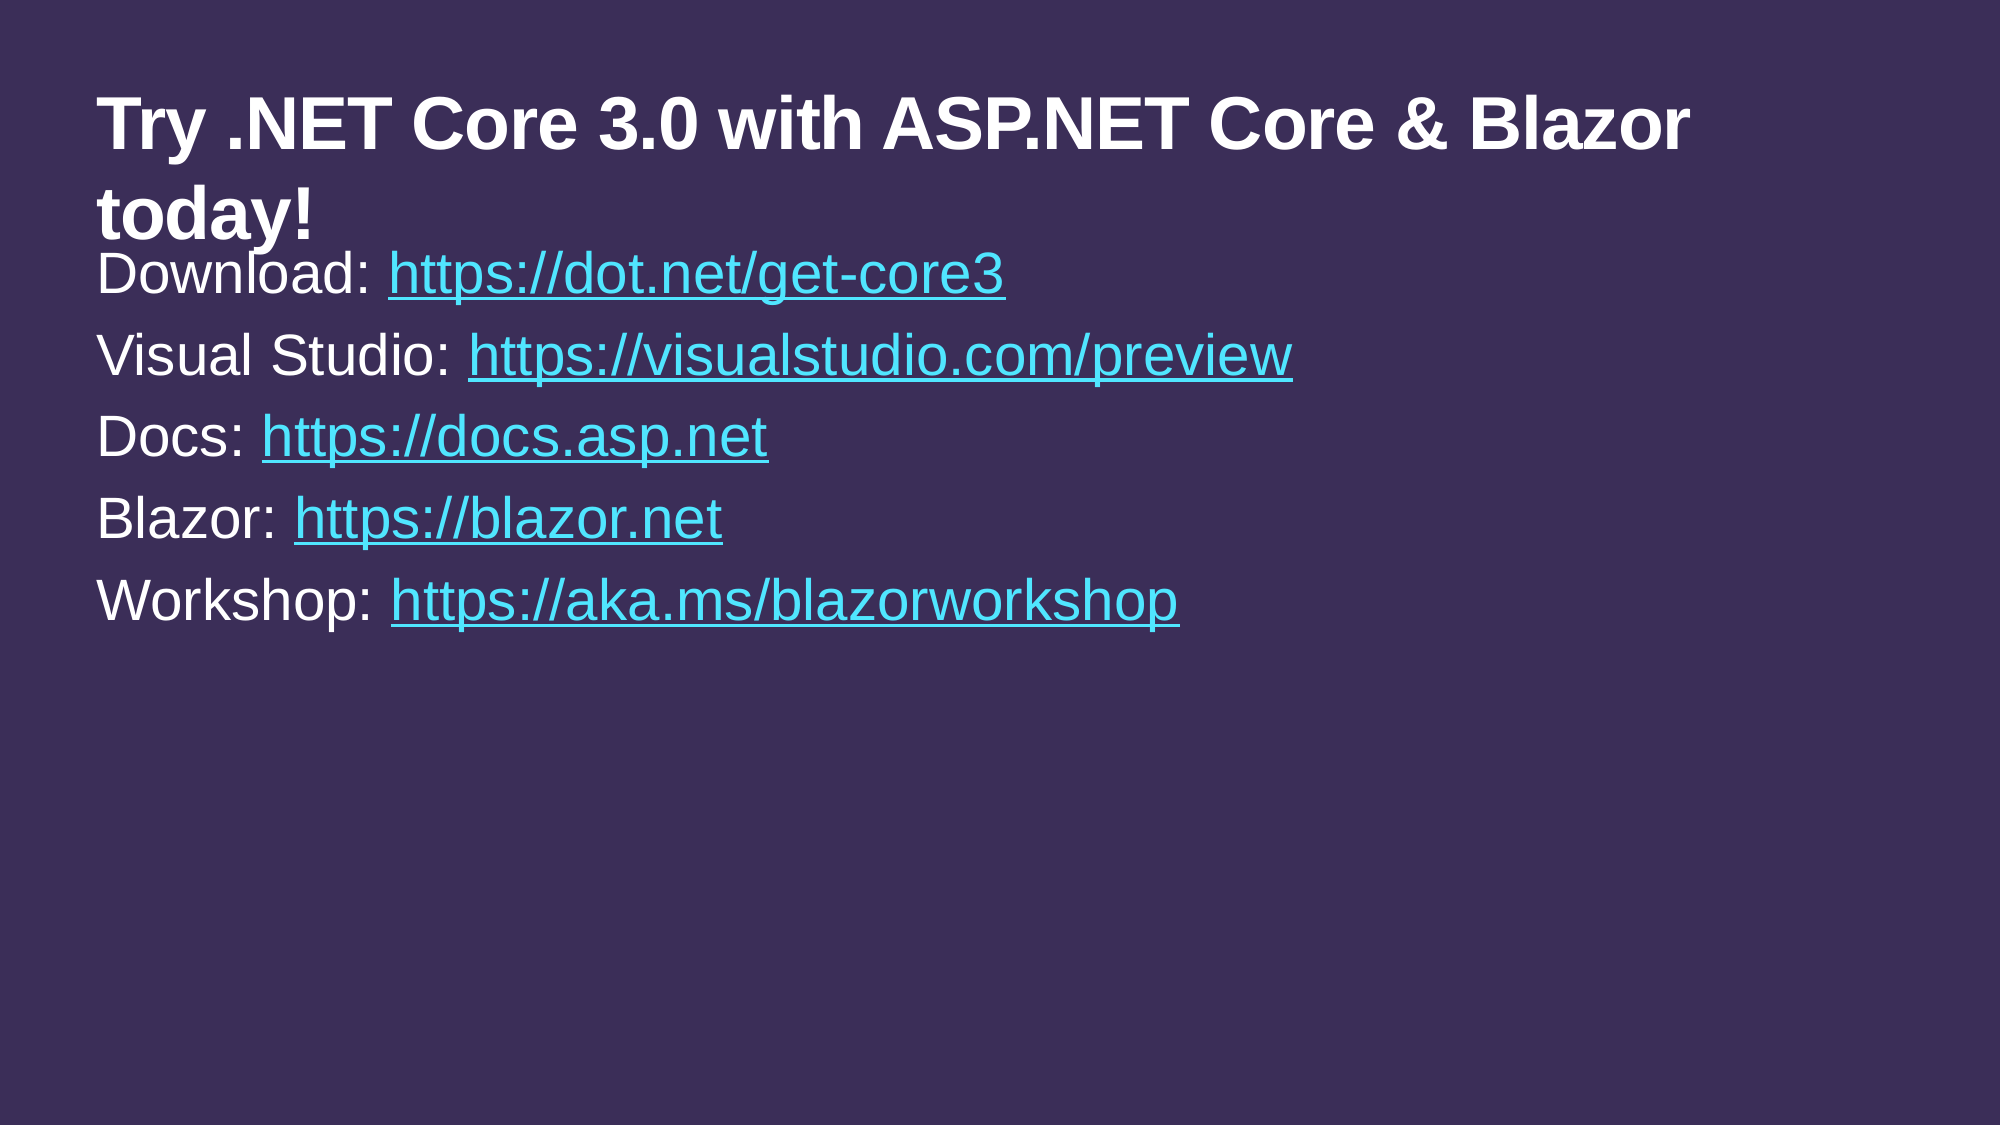

# Try .NET Core 3.0 with ASP.NET Core & Blazor today!
Download: https://dot.net/get-core3
Visual Studio: https://visualstudio.com/preview
Docs: https://docs.asp.net
Blazor: https://blazor.net
Workshop: https://aka.ms/blazorworkshop